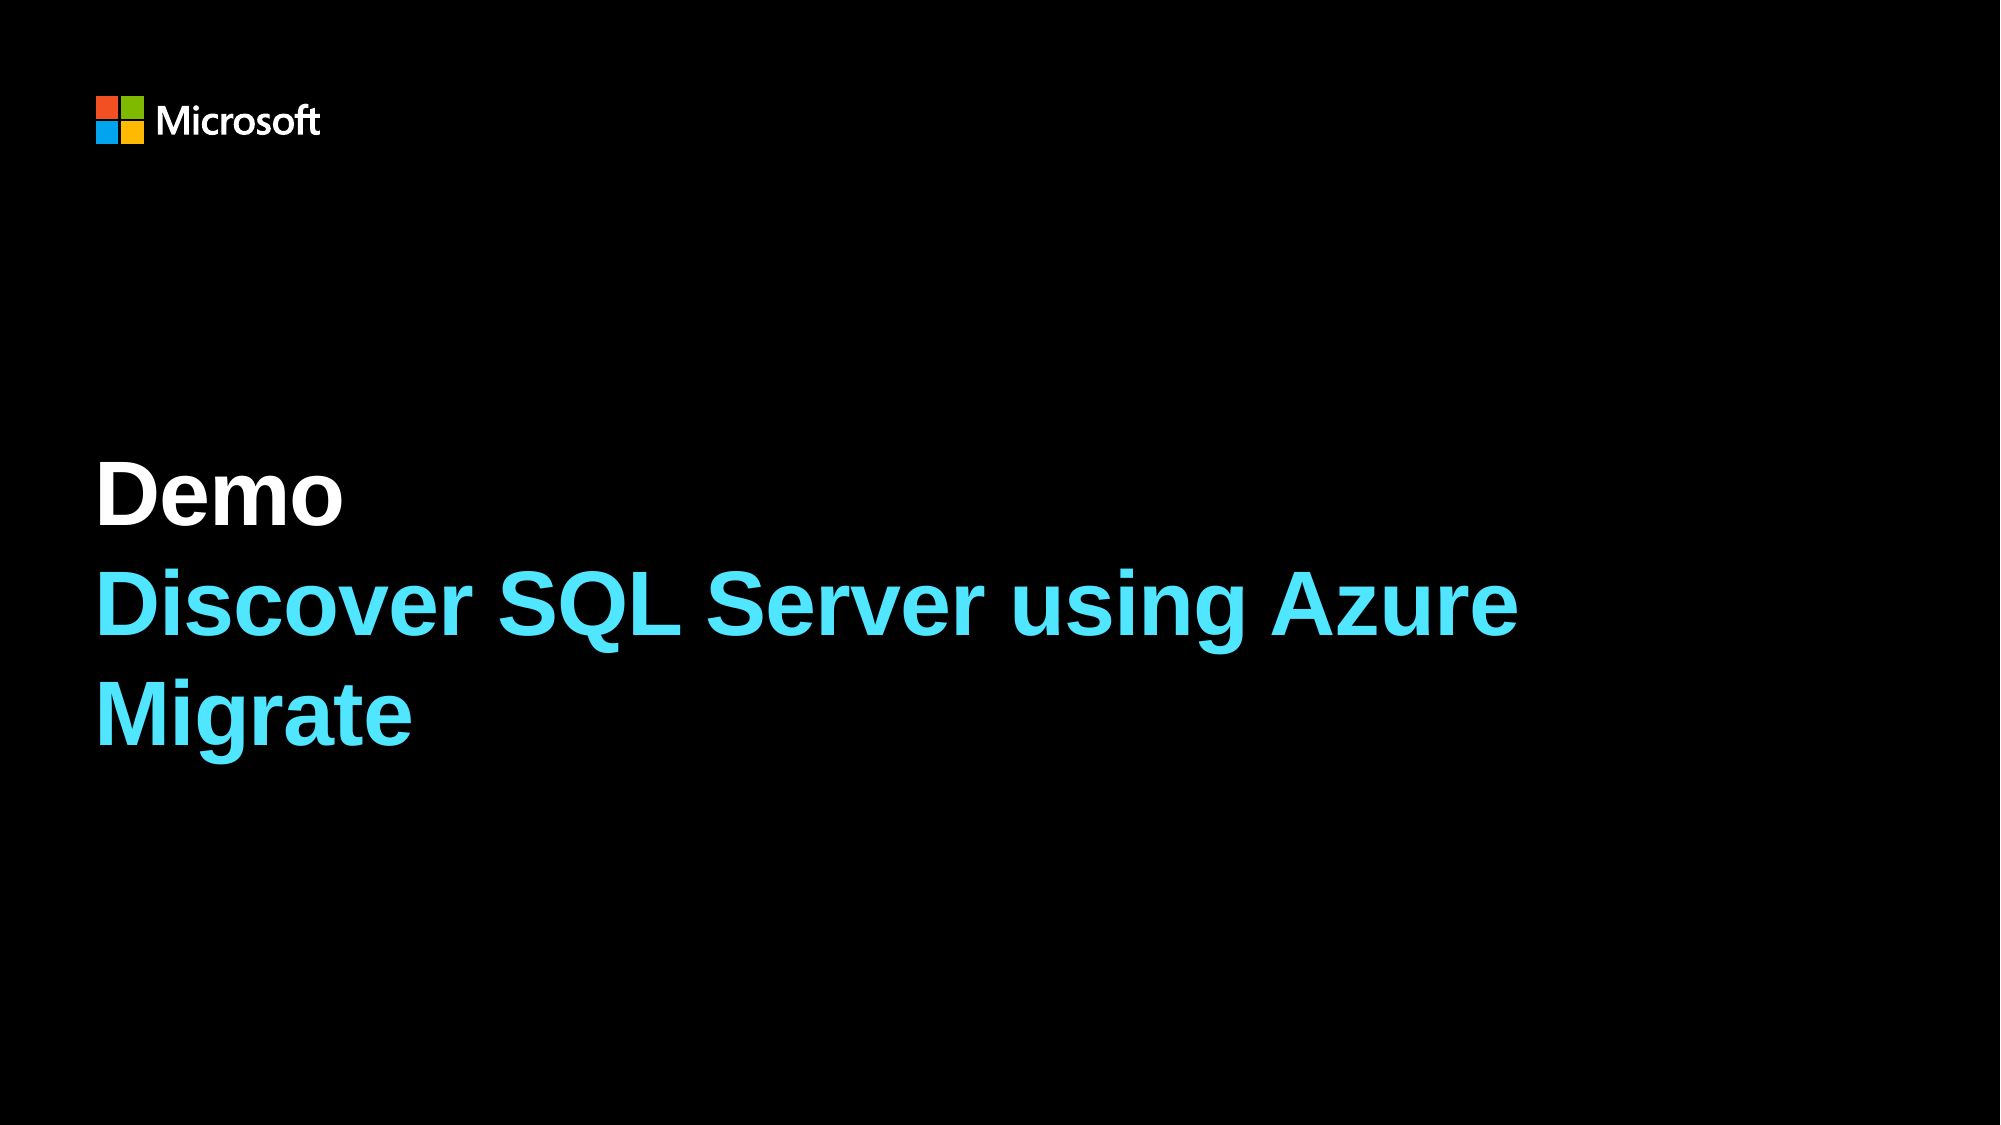

# Demo Discover SQL Server using Azure Migrate